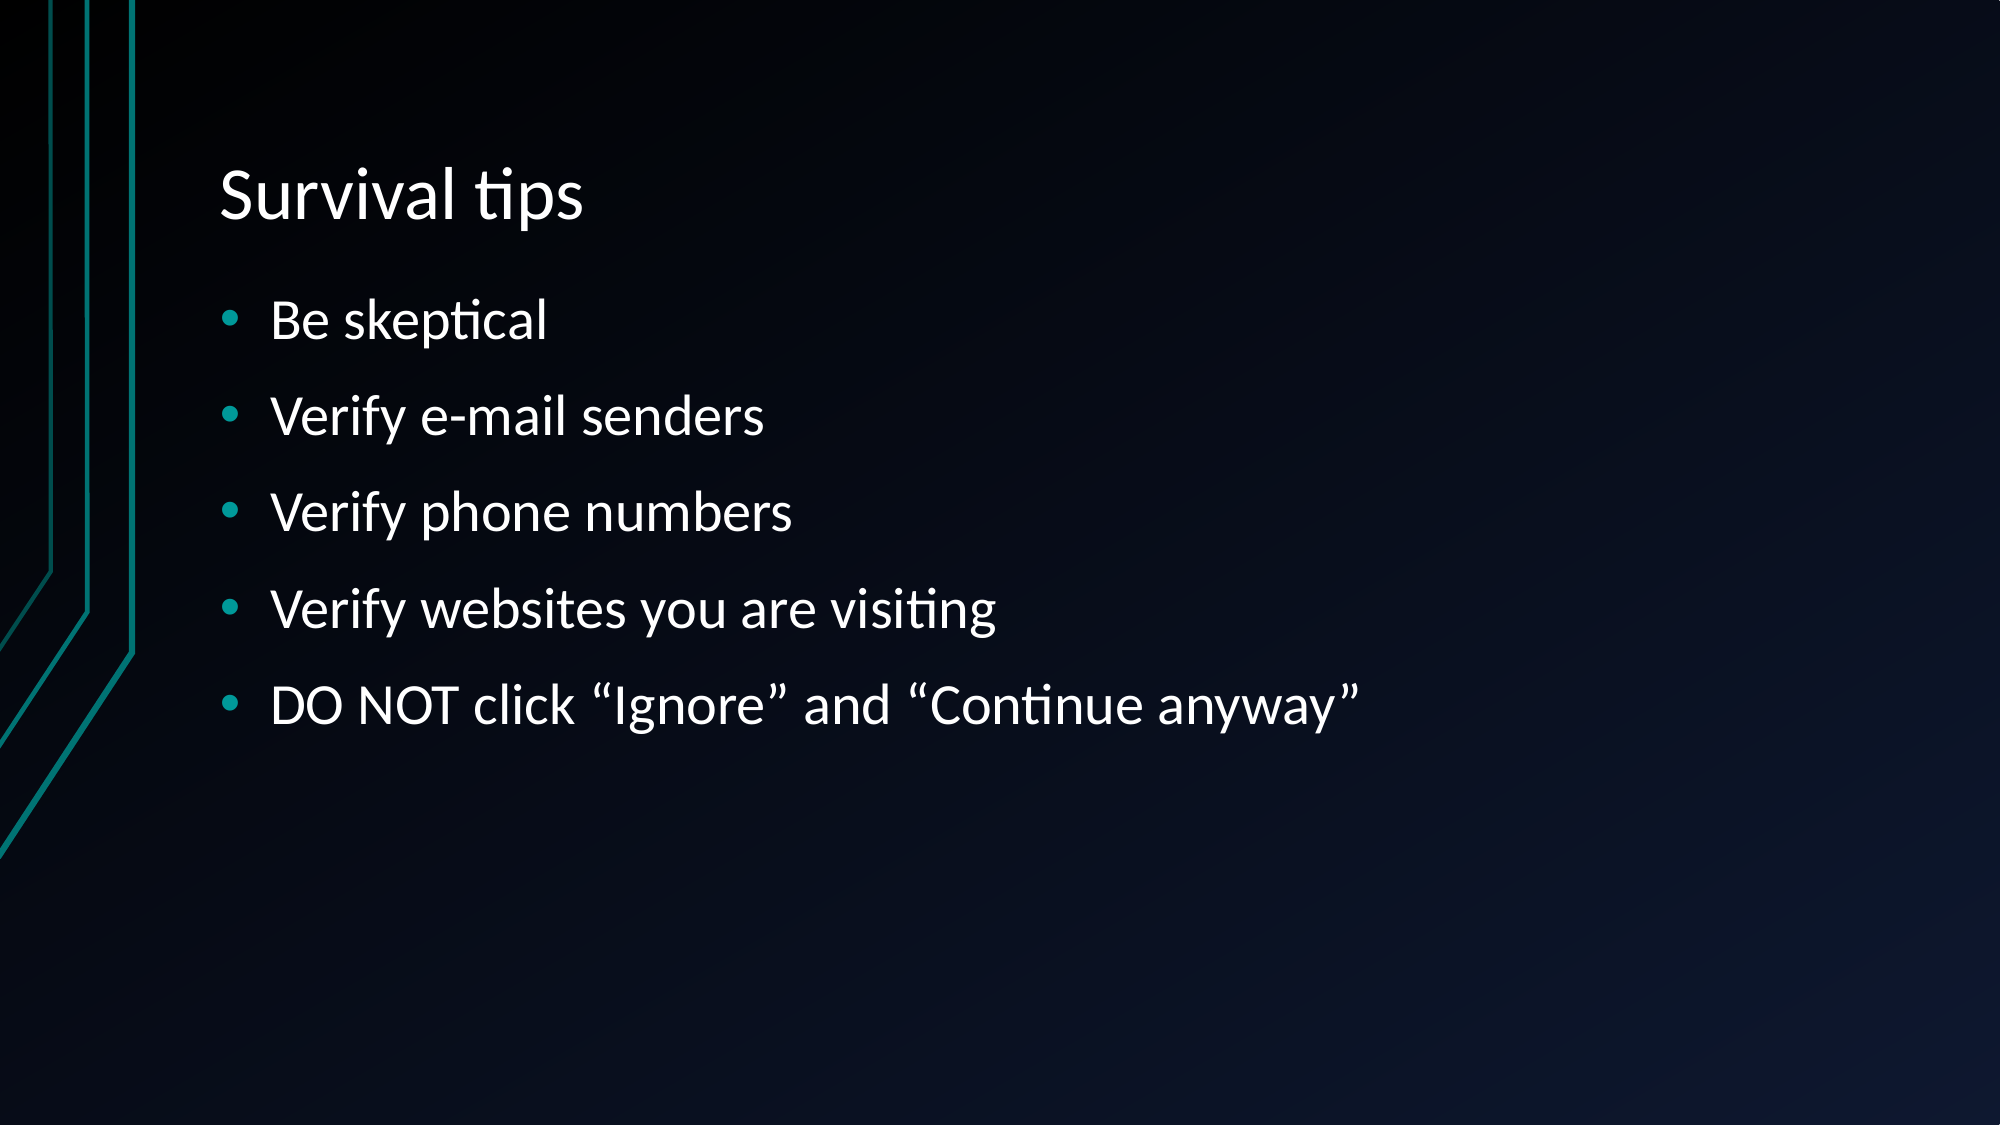

# Survival tips
Be skeptical
Verify e-mail senders
Verify phone numbers
Verify websites you are visiting
DO NOT click “Ignore” and “Continue anyway”